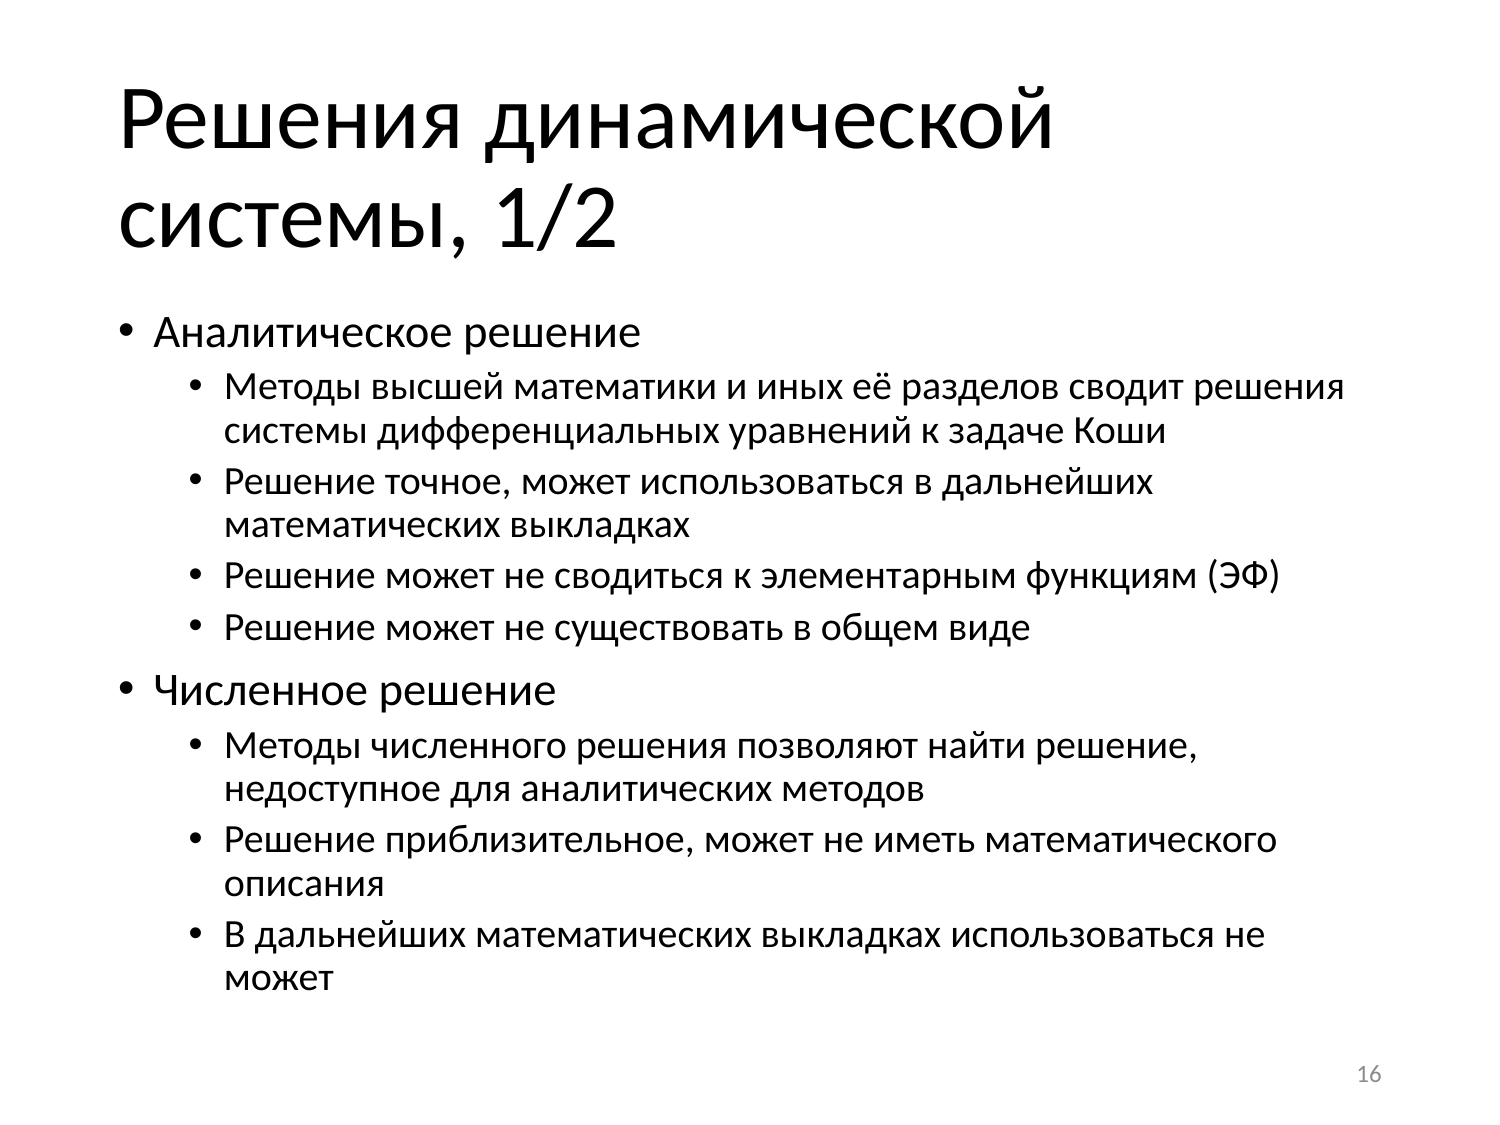

# Решения динамической системы, 1/2
Аналитическое решение
Методы высшей математики и иных её разделов сводит решения системы дифференциальных уравнений к задаче Коши
Решение точное, может использоваться в дальнейших математических выкладках
Решение может не сводиться к элементарным функциям (ЭФ)
Решение может не существовать в общем виде
Численное решение
Методы численного решения позволяют найти решение, недоступное для аналитических методов
Решение приблизительное, может не иметь математического описания
В дальнейших математических выкладках использоваться не может
16